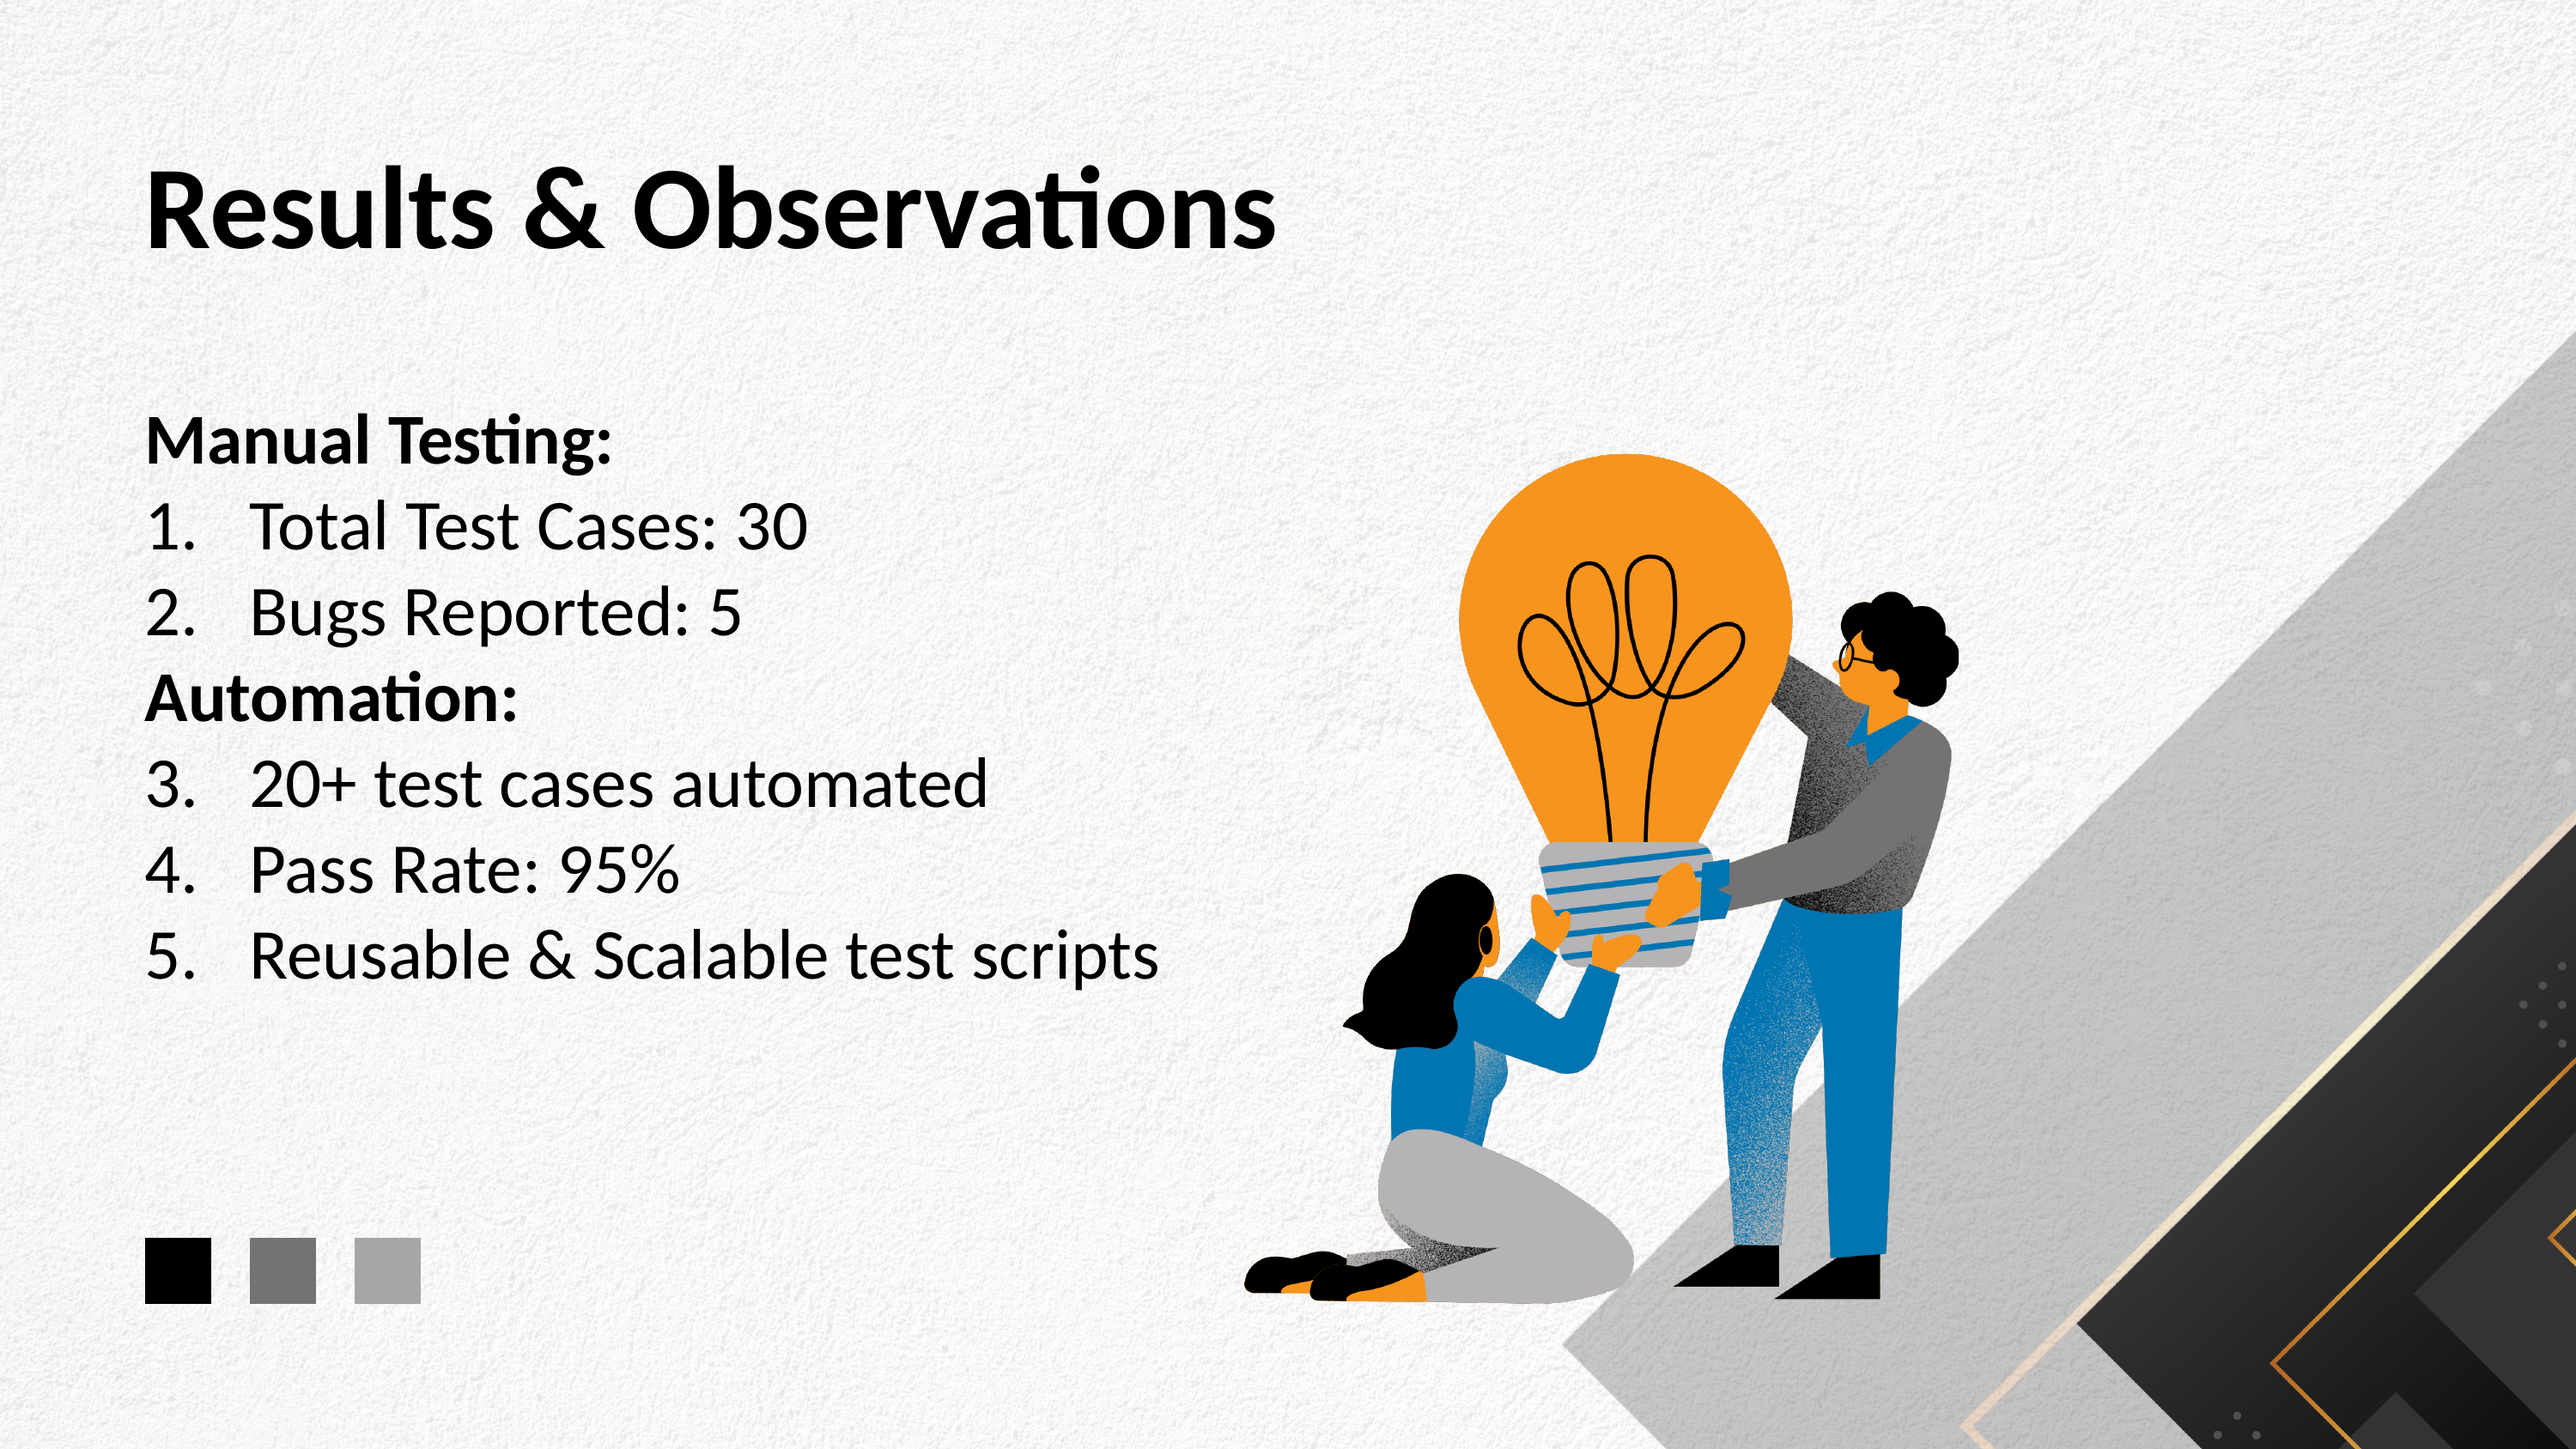

Results & Observations

Manual Testing:
Total Test Cases: 30
Bugs Reported: 5
Automation:
20+ test cases automated
Pass Rate: 95%
Reusable & Scalable test scripts